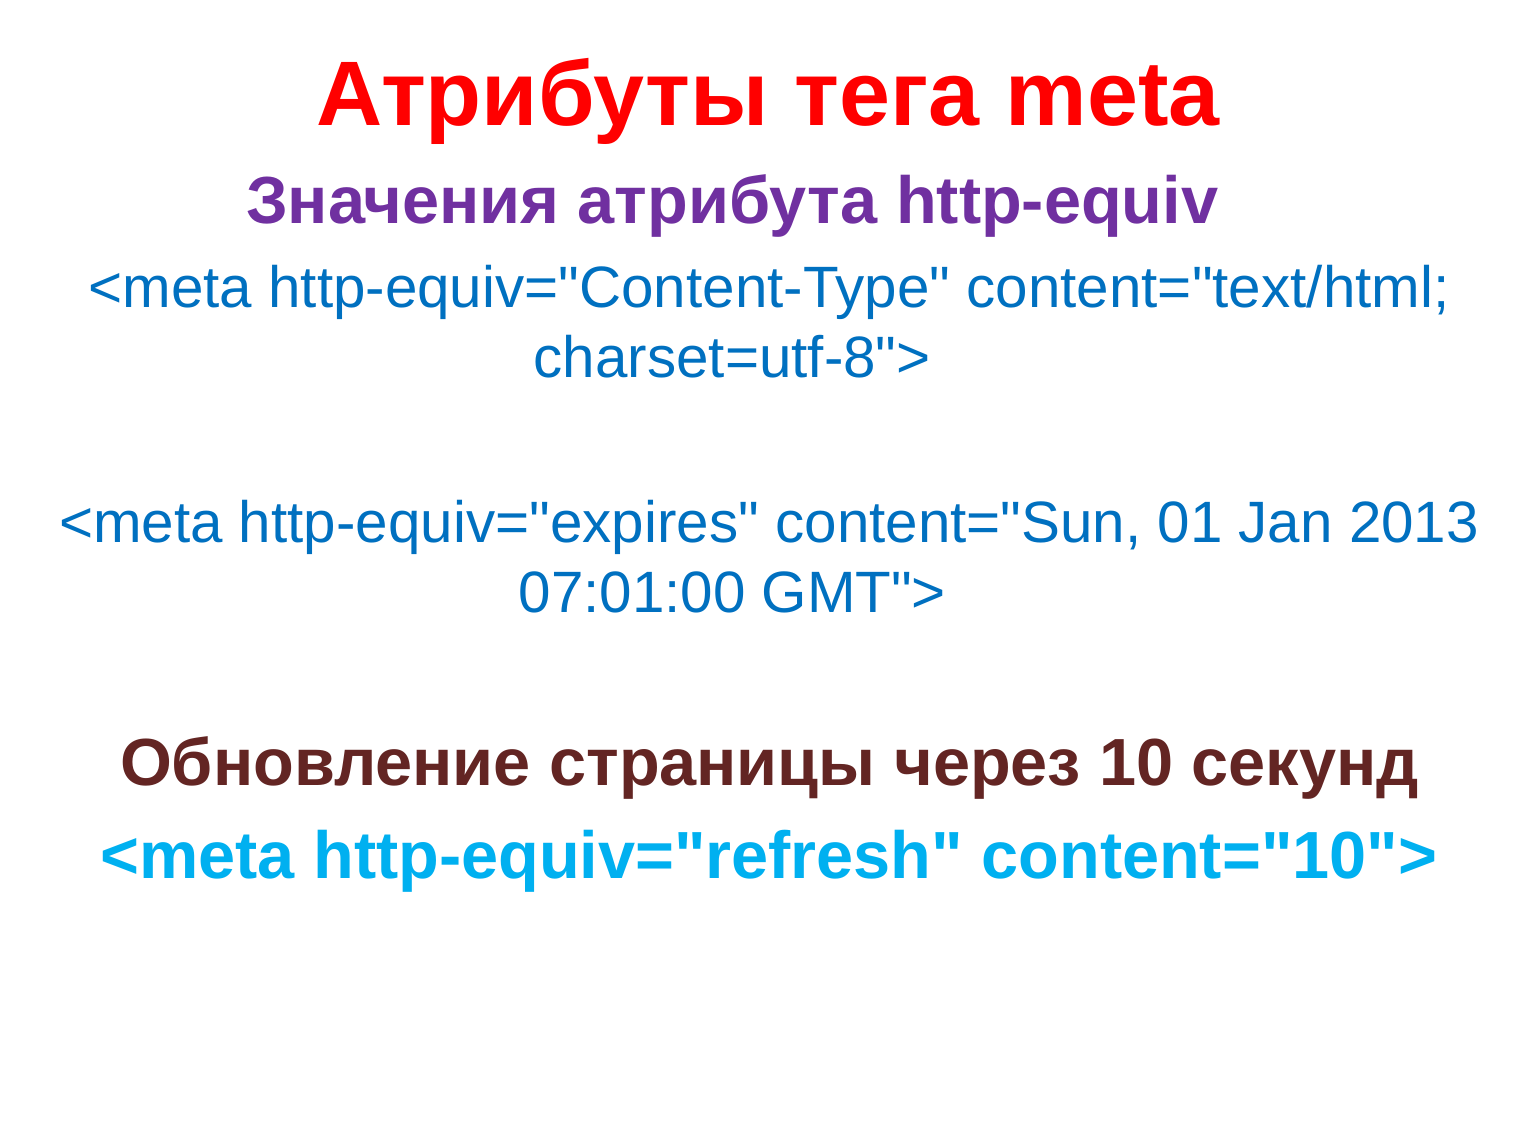

# Атрибуты тега meta
Значения атрибута http-equiv
<meta http-equiv="Content-Type" content="text/html; charset=utf-8">

<meta http-equiv="expires" content="Sun, 01 Jan 2013 07:01:00 GMT">

Обновление страницы через 10 секунд
<meta http-equiv="refresh" content="10">